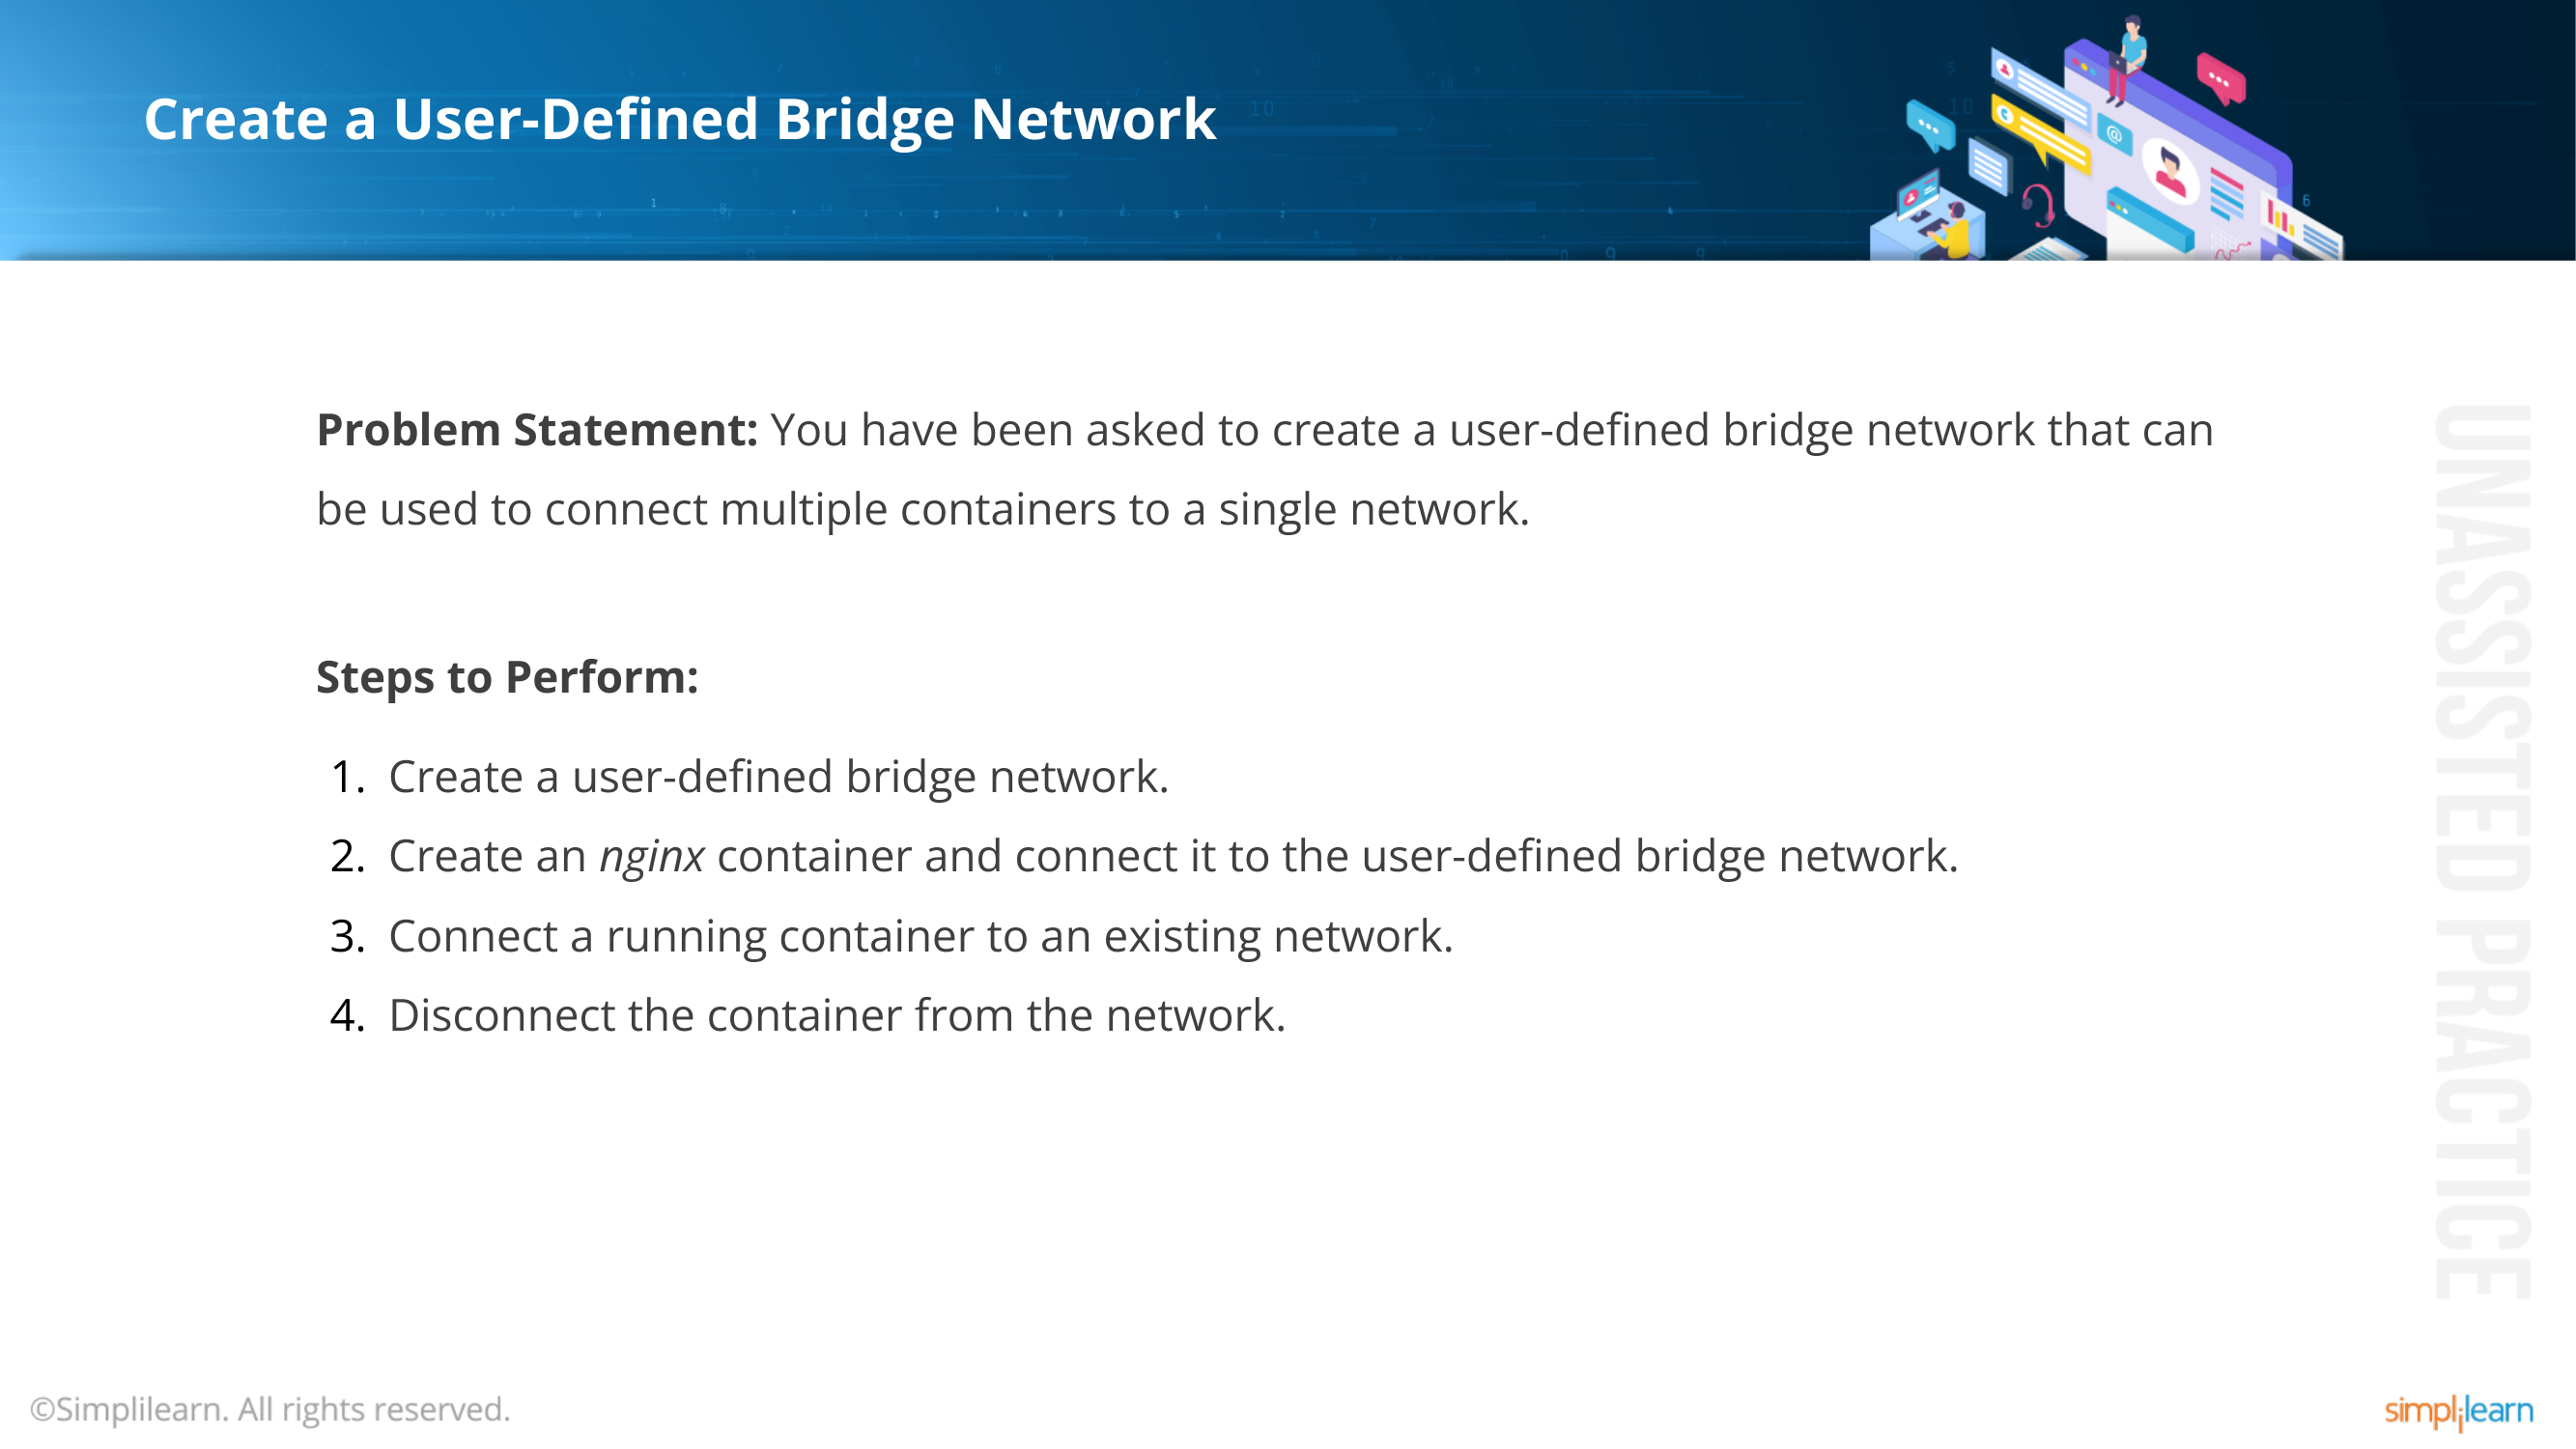

# Create a User-Defined Bridge Network
Problem Statement: You have been asked to create a user-defined bridge network that can be used to connect multiple containers to a single network.

Steps to Perform:
Create a user-defined bridge network.
Create an nginx container and connect it to the user-defined bridge network.
Connect a running container to an existing network.
Disconnect the container from the network.